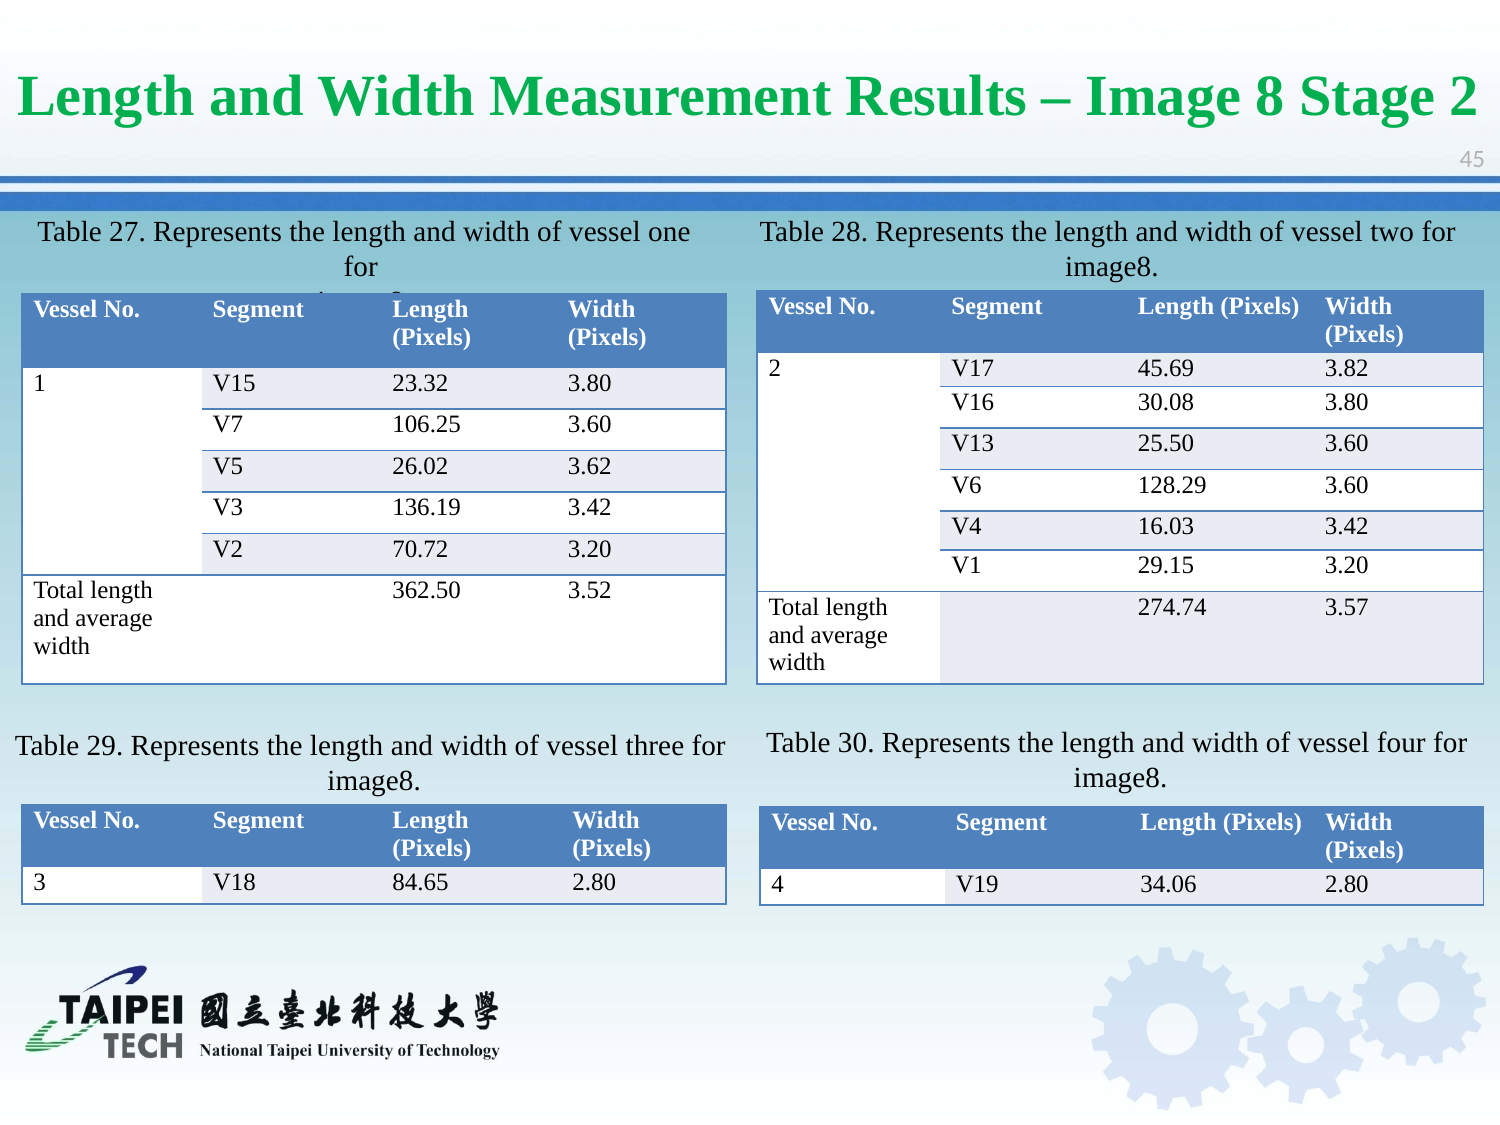

Length and Width Measurement Results – Image 8 Stage 2
45
Table 27. Represents the length and width of vessel one for
image8.
Table 28. Represents the length and width of vessel two for
image8.
| Vessel No. | Segment | Length (Pixels) | Width (Pixels) |
| --- | --- | --- | --- |
| 2 | V17 | 45.69 | 3.82 |
|  | V16 | 30.08 | 3.80 |
|  | V13 | 25.50 | 3.60 |
|  | V6 | 128.29 | 3.60 |
|  | V4 | 16.03 | 3.42 |
|  | V1 | 29.15 | 3.20 |
| Total length and average width |  | 274.74 | 3.57 |
| Vessel No. | Segment | Length (Pixels) | Width (Pixels) |
| --- | --- | --- | --- |
| 1 | V15 | 23.32 | 3.80 |
|  | V7 | 106.25 | 3.60 |
|  | V5 | 26.02 | 3.62 |
|  | V3 | 136.19 | 3.42 |
|  | V2 | 70.72 | 3.20 |
| Total length and average width |  | 362.50 | 3.52 |
Table 30. Represents the length and width of vessel four for
image8.
Table 29. Represents the length and width of vessel three for
image8.
| Vessel No. | Segment | Length (Pixels) | Width (Pixels) |
| --- | --- | --- | --- |
| 3 | V18 | 84.65 | 2.80 |
| Vessel No. | Segment | Length (Pixels) | Width (Pixels) |
| --- | --- | --- | --- |
| 4 | V19 | 34.06 | 2.80 |